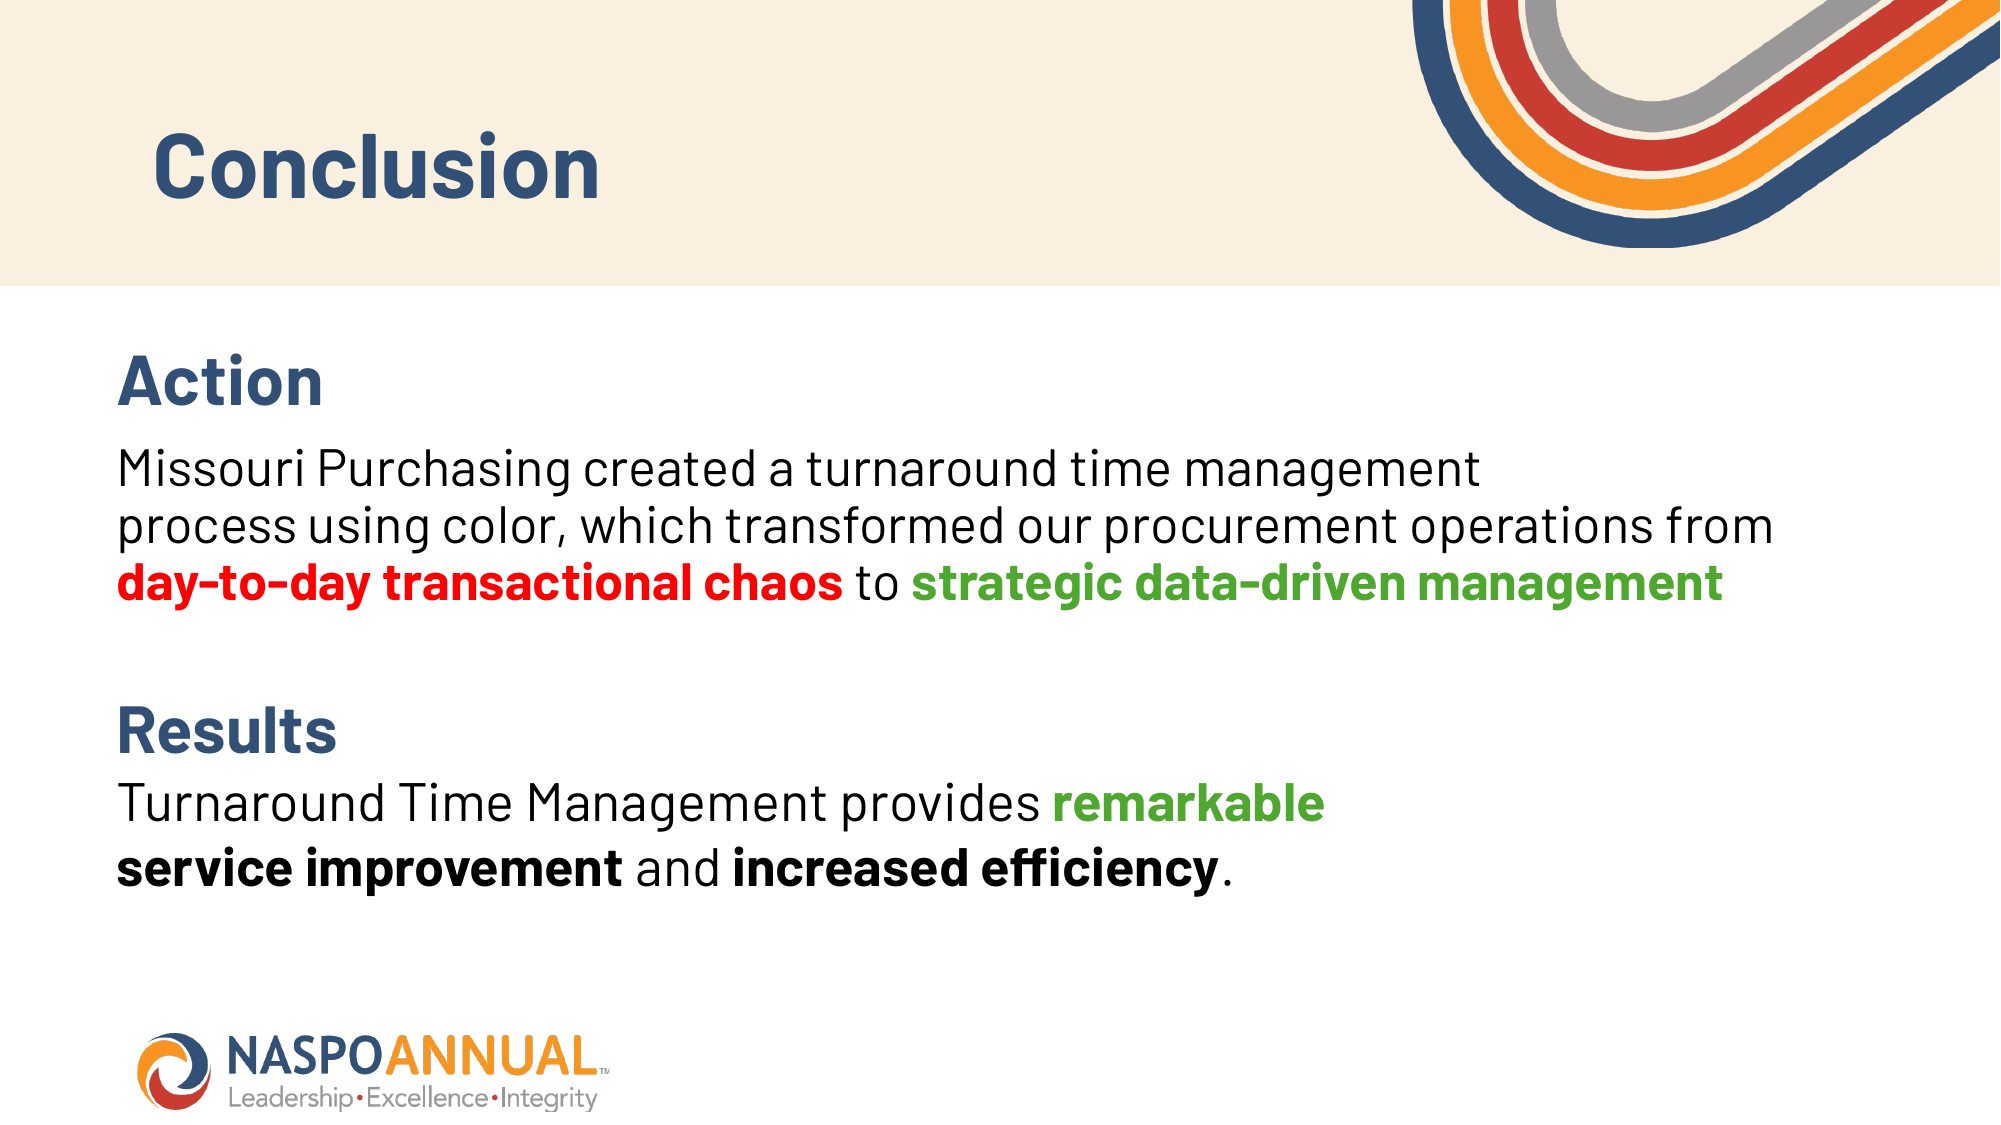

# Conclusion
Action
Missouri Purchasing created a turnaround time management
process using color, which transformed our procurement operations from
day-to-day transactional chaos to strategic data-driven management

Results
Turnaround Time Management provides remarkable
service improvement and increased efficiency.